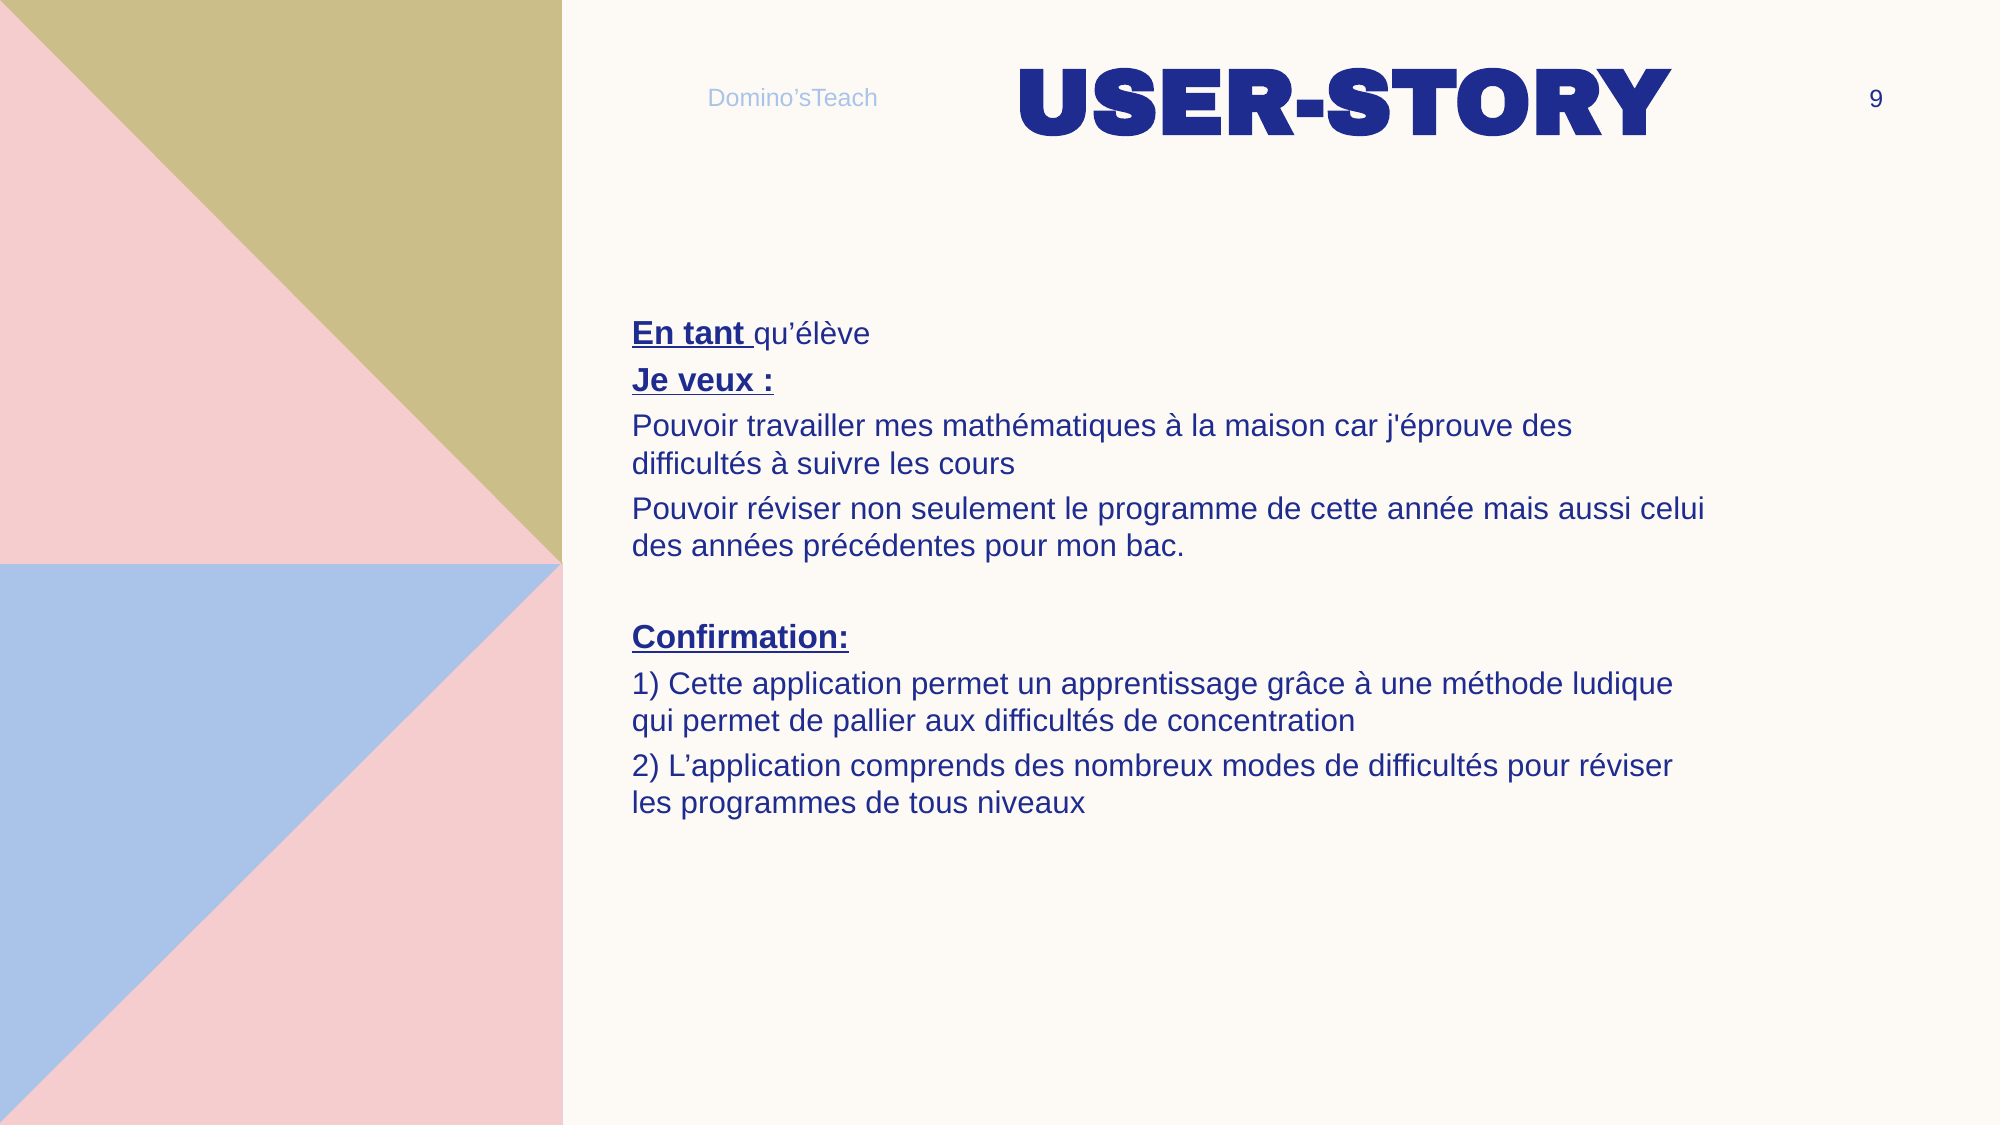

User-Story
Domino’sTeach
9
En tant qu’élève
Je veux :
Pouvoir travailler mes mathématiques à la maison car j'éprouve des difficultés à suivre les cours
Pouvoir réviser non seulement le programme de cette année mais aussi celui des années précédentes pour mon bac.

Confirmation:
1) Cette application permet un apprentissage grâce à une méthode ludique qui permet de pallier aux difficultés de concentration
2) L’application comprends des nombreux modes de difficultés pour réviser les programmes de tous niveaux